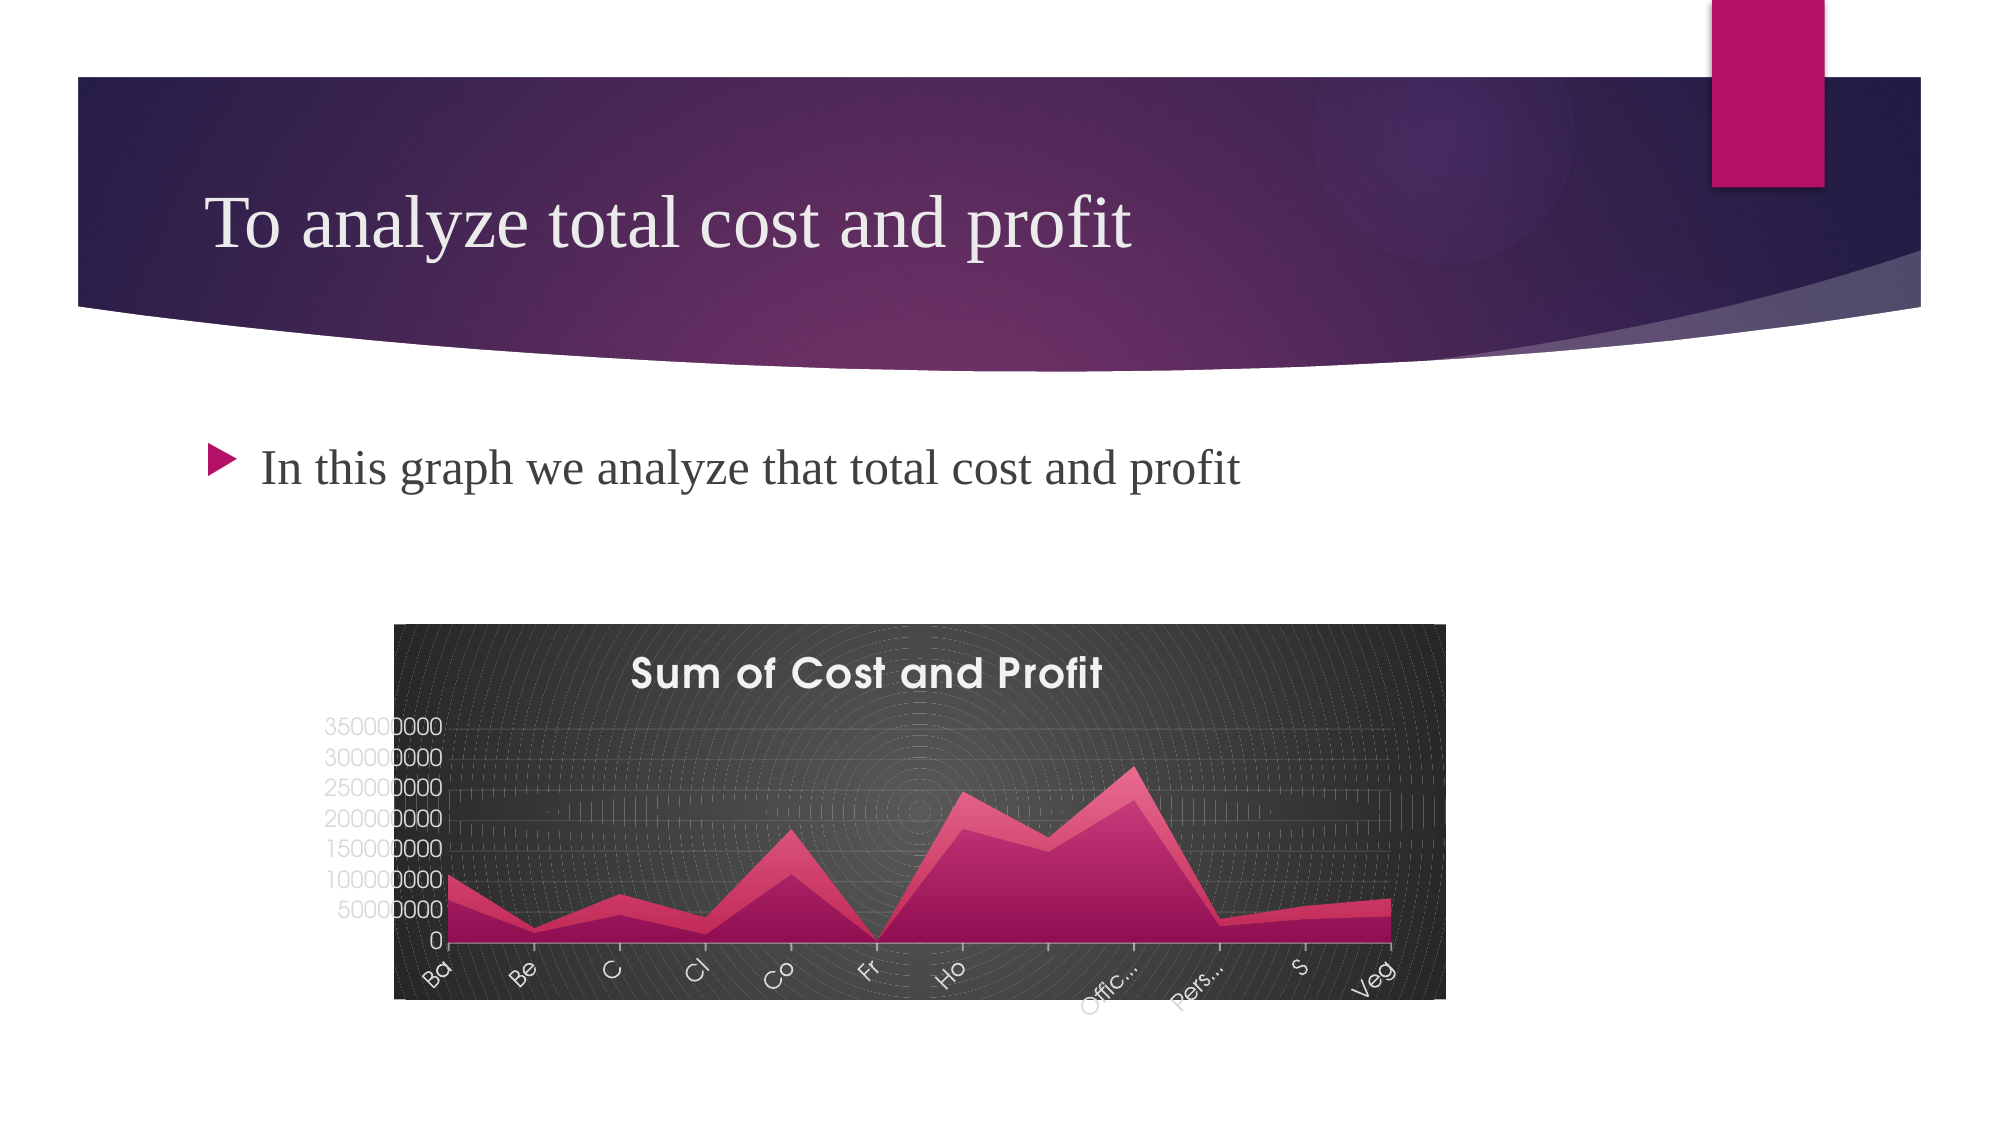

# To analyze total cost and profit
In this graph we analyze that total cost and profit

### Chart: Sum of Cost and Profit

| Category | Sum of Total Cost | Sum of Total Profit |
|---|---|---|
| Baby Food | 69605641.55999999 | 41854201.48 |
| Beverages | 16050929.950000005 | 7906812.299999999 |
| Cereal | 45409285.39 | 34350683.91000001 |
| Clothes | 13547018.240000002 | 27759291.839999992 |
| Cosmetics | 112197539.75999998 | 74081138.64000002 |
| Fruits | 2457464.9999999995 | 855851.2499999999 |
| Household | 186438319.67999995 | 61484504.16 |
| Meat | 148762521.35000005 | 23332738.000000004 |
| Office Supplies | 233335270.7199999 | 56115852.5 |
| Personal Care | 26959279.08000001 | 11921643.439999996 |
| Snacks | 38502831.36 | 21788240.159999996 |
| Vegetables | 42853126.68 | 29751653.87999999 |